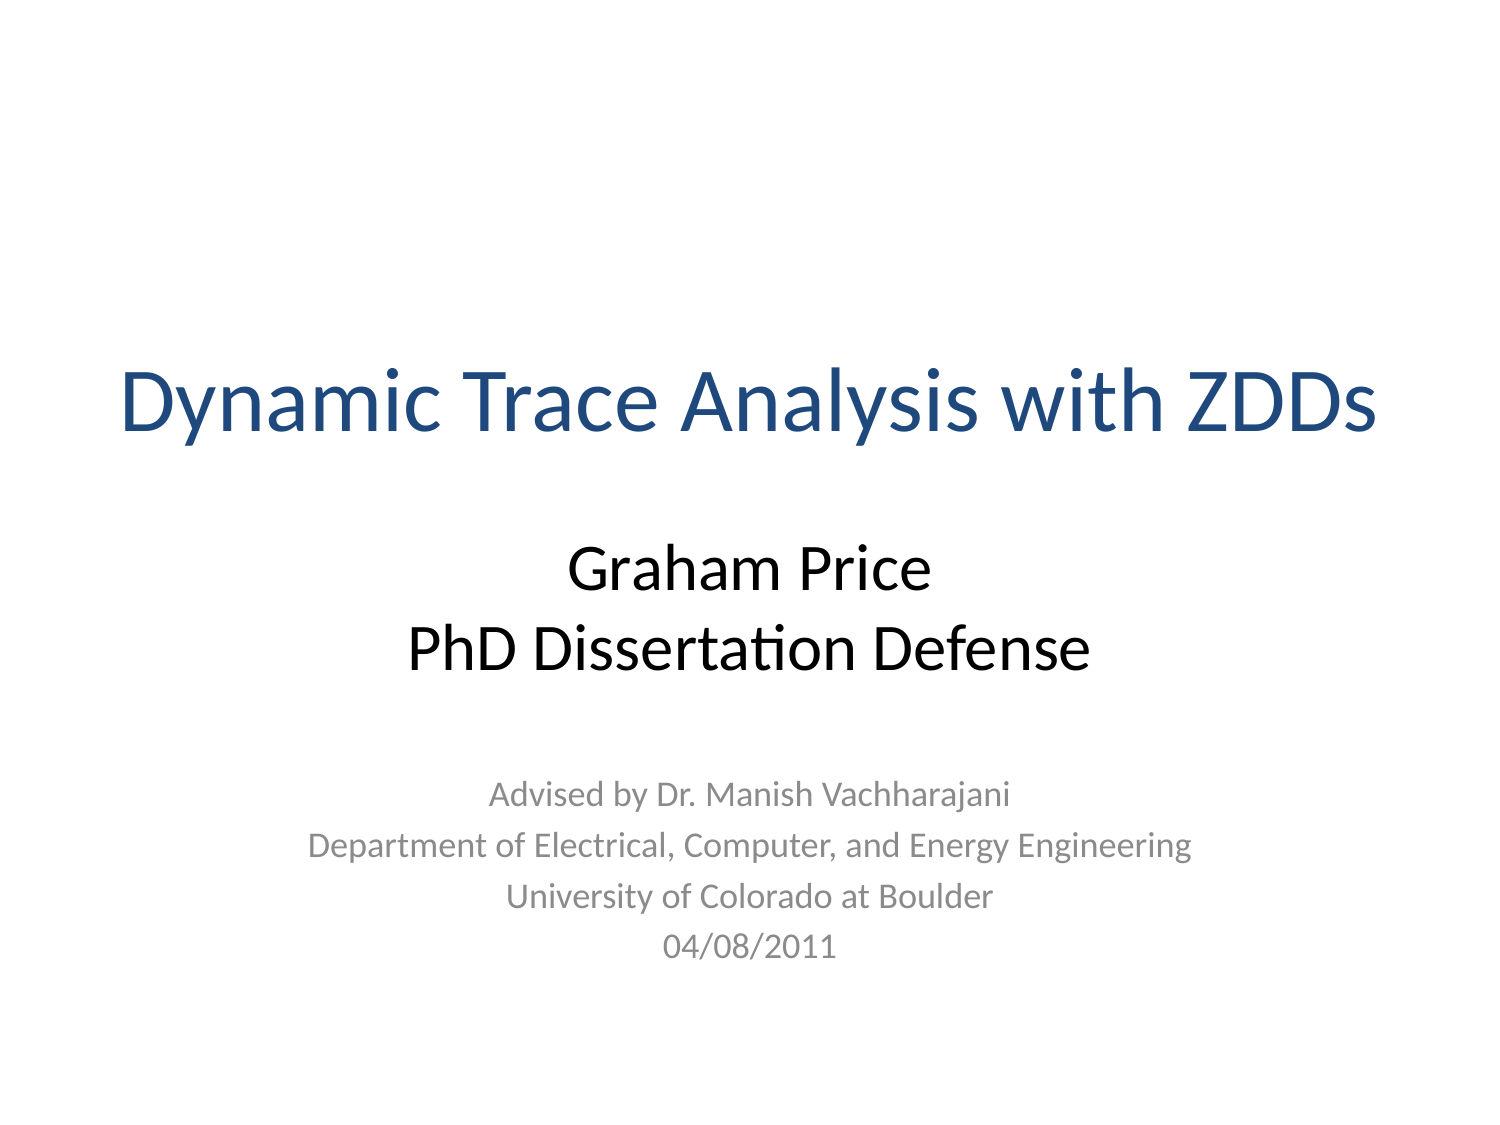

Dynamic Trace Analysis with ZDDs
# Graham Price PhD Dissertation Defense
Advised by Dr. Manish Vachharajani
Department of Electrical, Computer, and Energy Engineering
University of Colorado at Boulder
04/08/2011